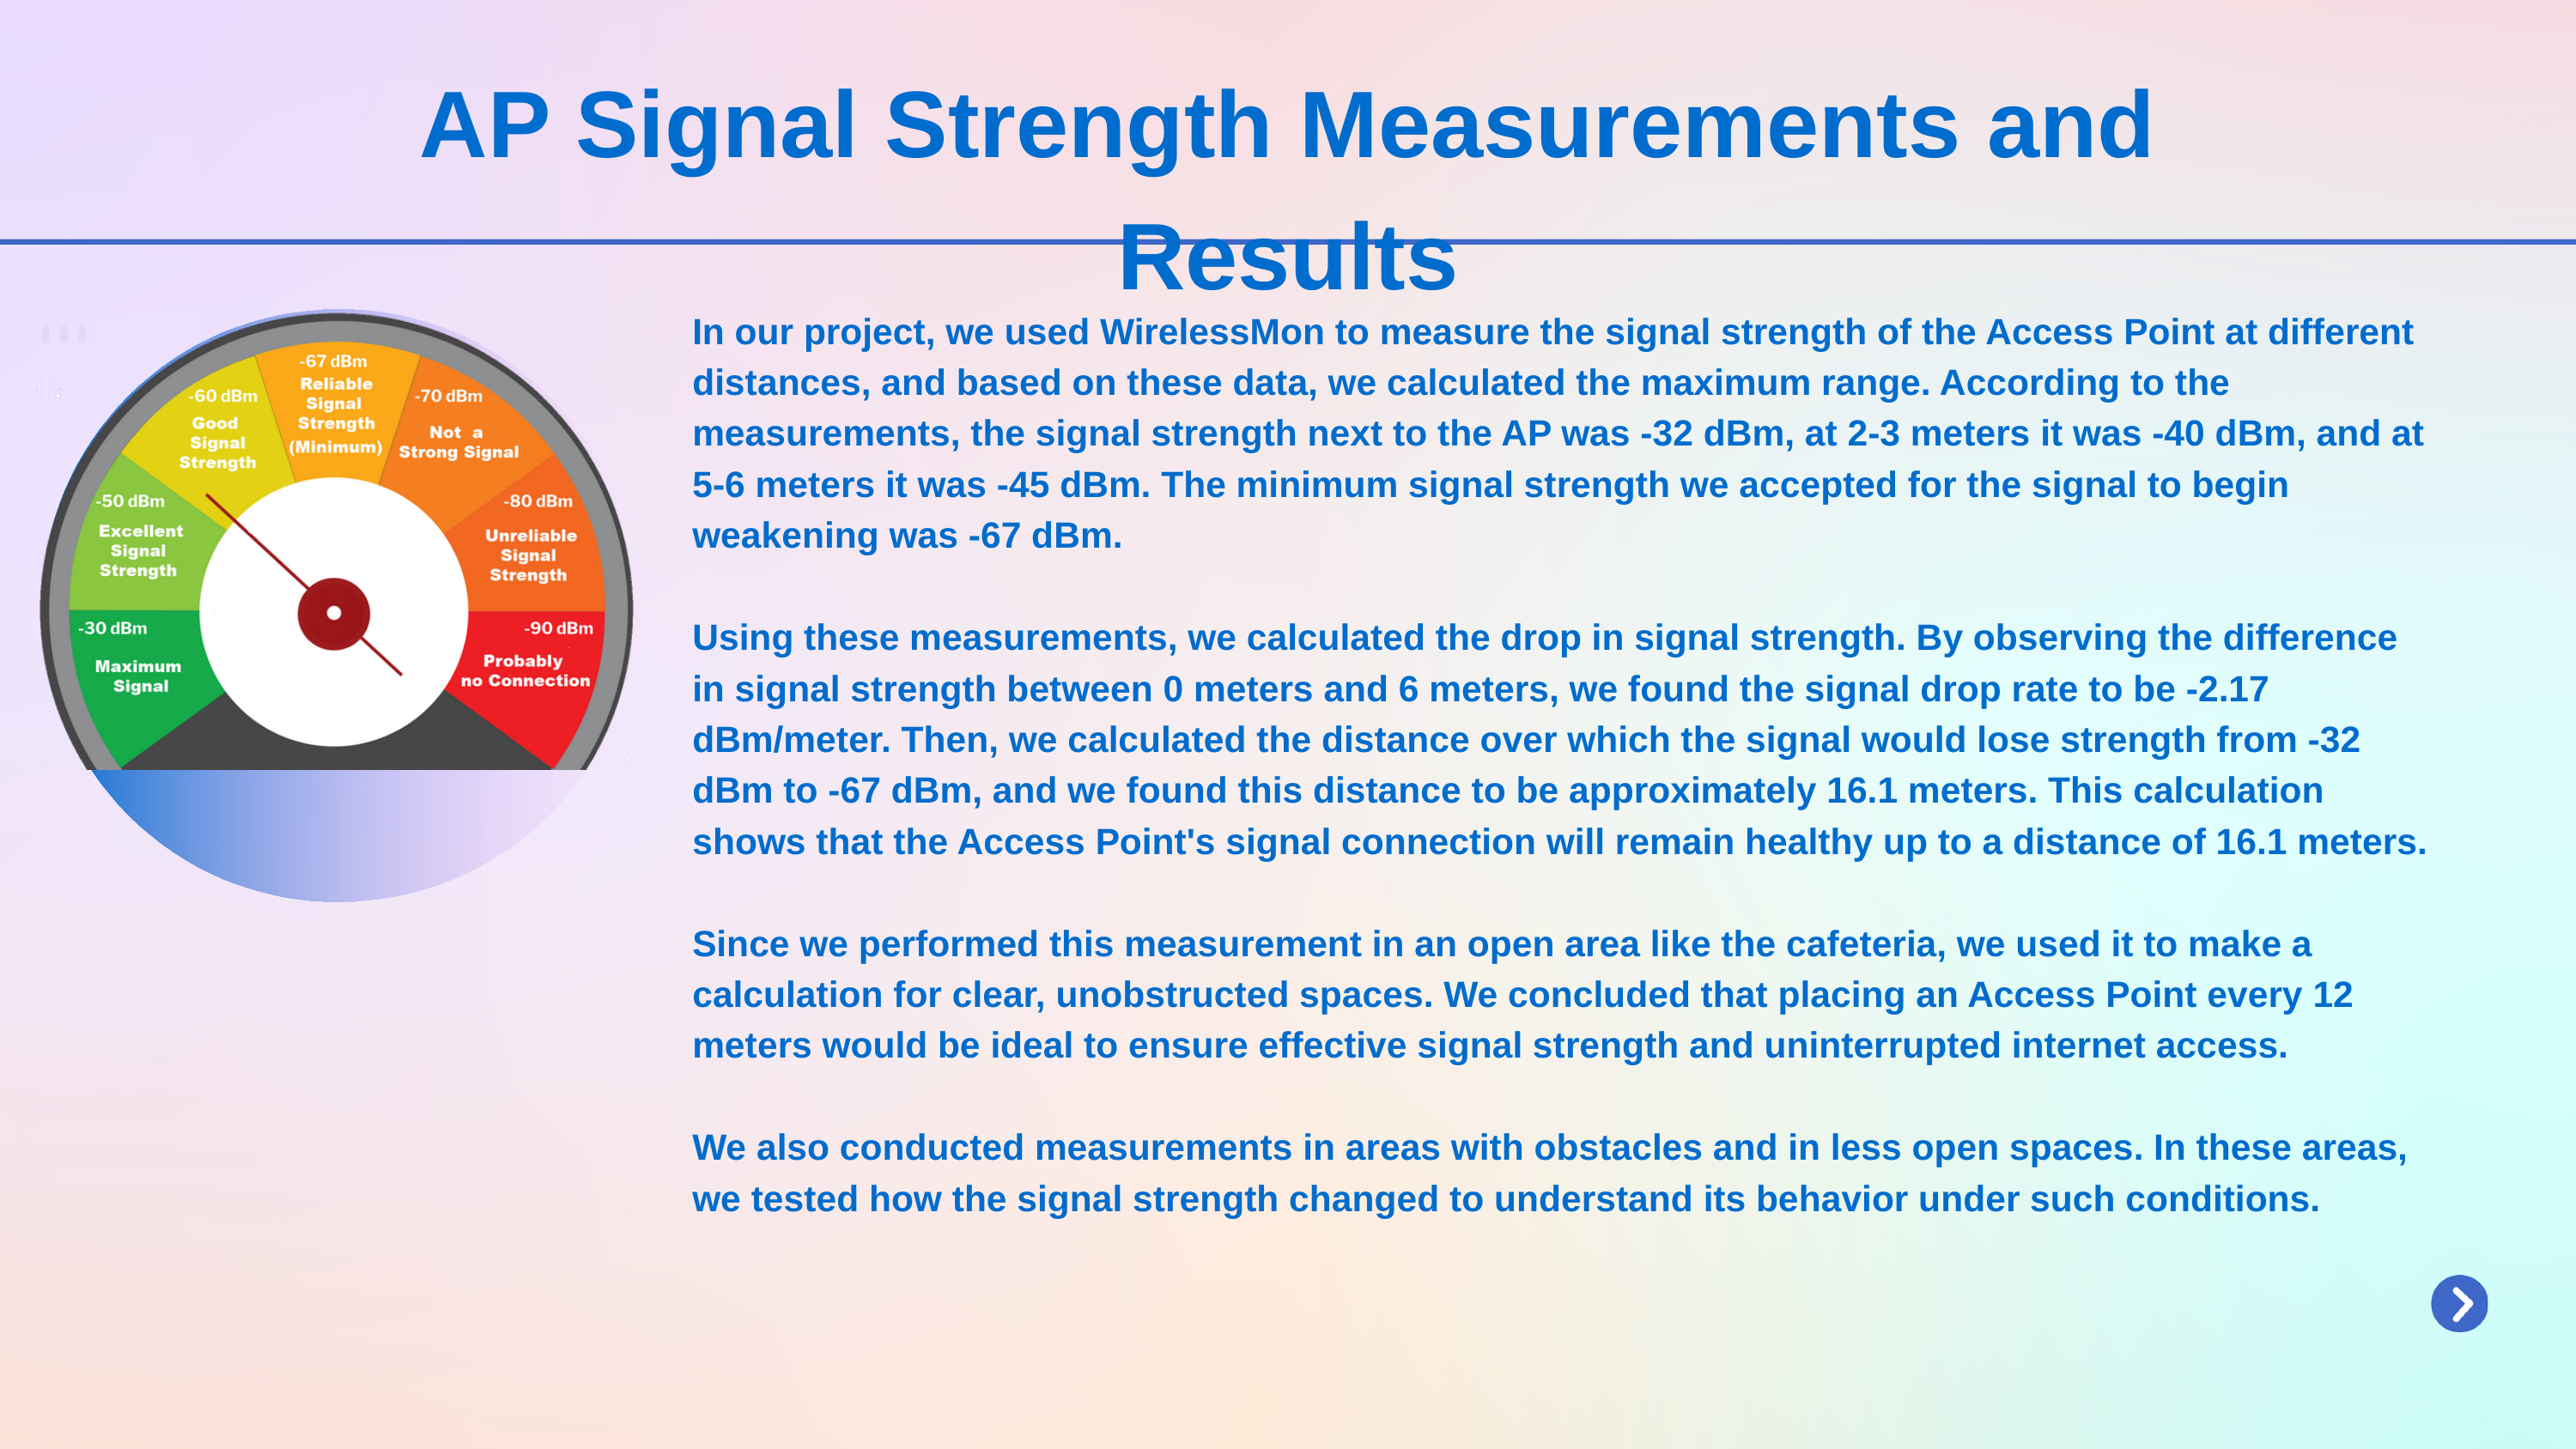

AP Signal Strength Measurements and Results

In our project, we used WirelessMon to measure the signal strength of the Access Point at different distances, and based on these data, we calculated the maximum range. According to the measurements, the signal strength next to the AP was -32 dBm, at 2-3 meters it was -40 dBm, and at 5-6 meters it was -45 dBm. The minimum signal strength we accepted for the signal to begin weakening was -67 dBm.

Using these measurements, we calculated the drop in signal strength. By observing the difference in signal strength between 0 meters and 6 meters, we found the signal drop rate to be -2.17 dBm/meter. Then, we calculated the distance over which the signal would lose strength from -32 dBm to -67 dBm, and we found this distance to be approximately 16.1 meters. This calculation shows that the Access Point's signal connection will remain healthy up to a distance of 16.1 meters.

Since we performed this measurement in an open area like the cafeteria, we used it to make a calculation for clear, unobstructed spaces. We concluded that placing an Access Point every 12 meters would be ideal to ensure effective signal strength and uninterrupted internet access.

We also conducted measurements in areas with obstacles and in less open spaces. In these areas, we tested how the signal strength changed to understand its behavior under such conditions.